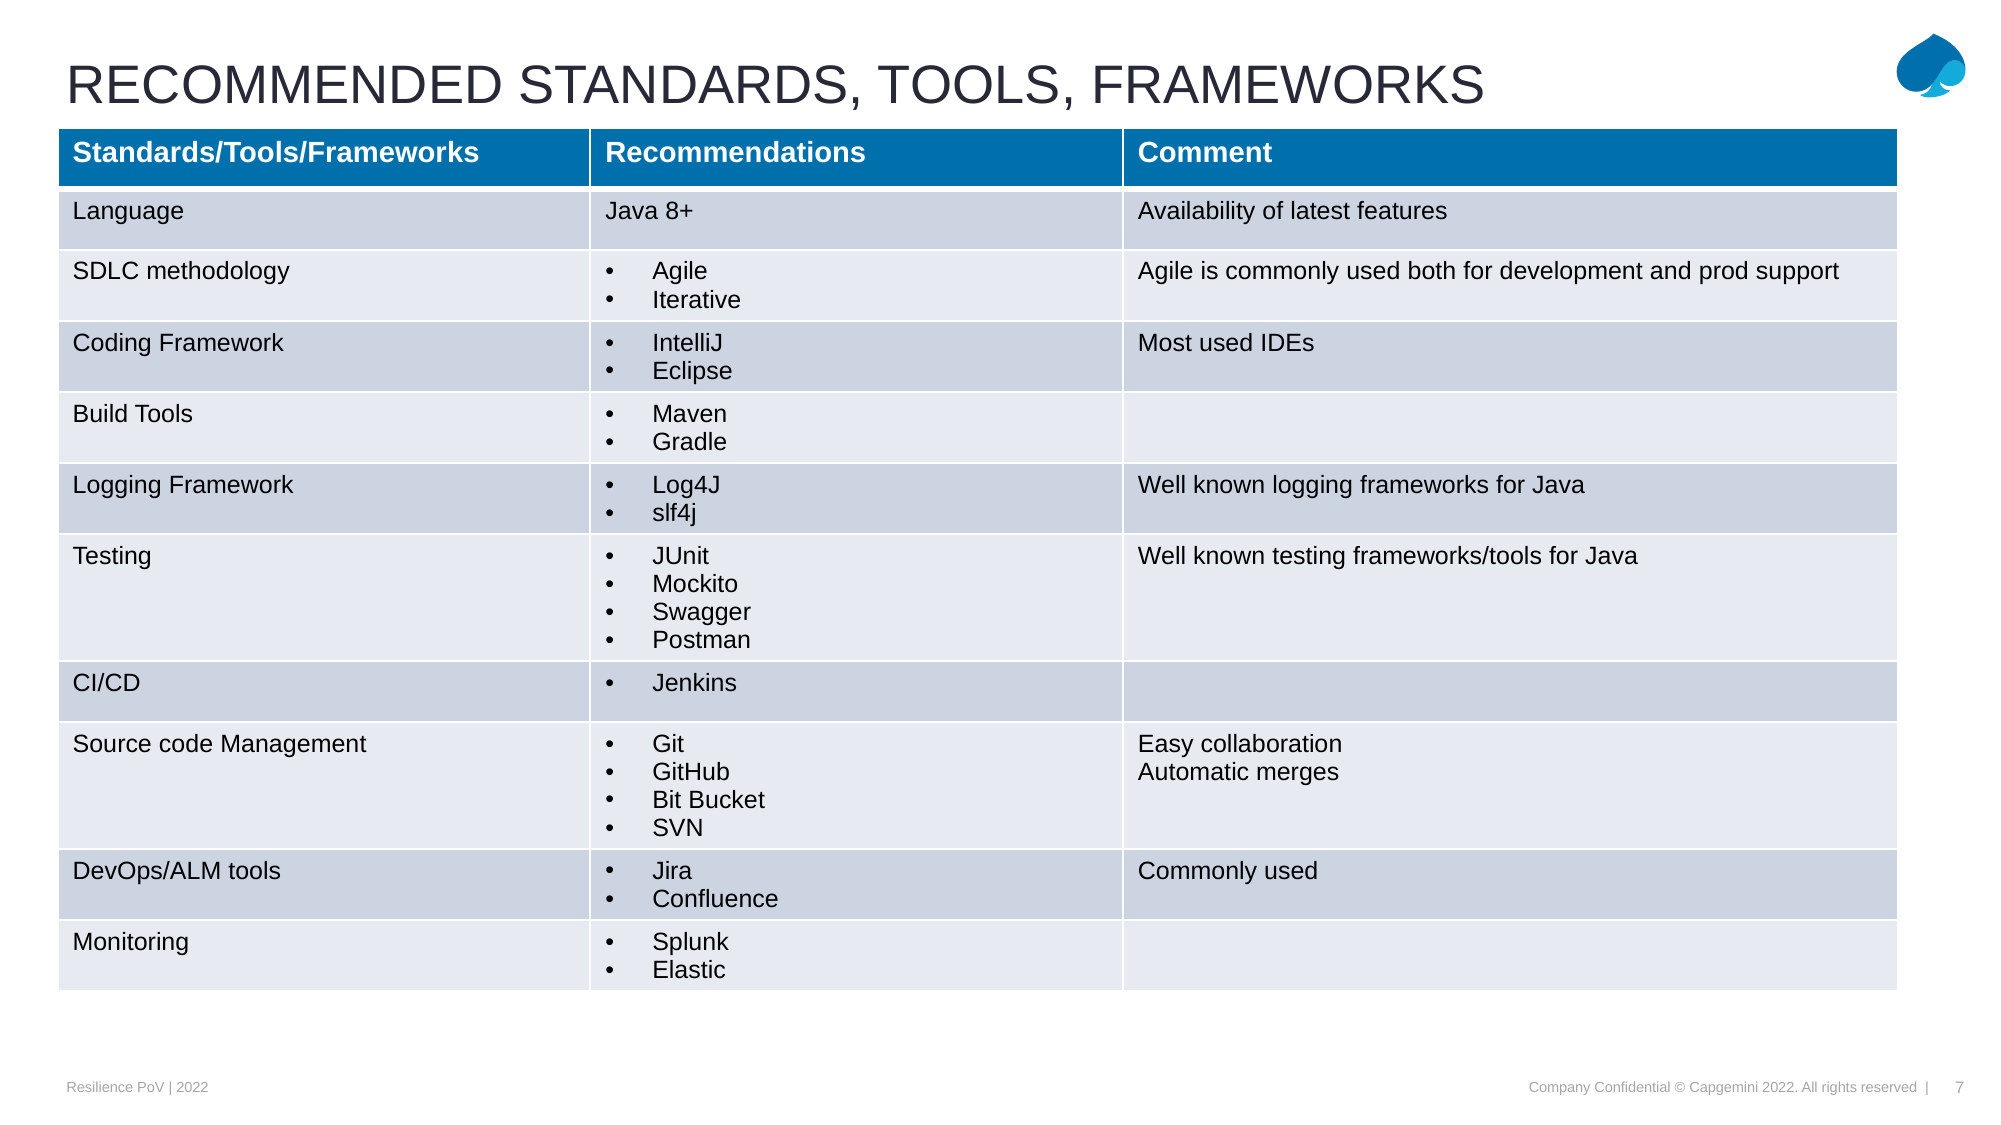

# Recommended Standards, Tools, Frameworks
| Standards/Tools/Frameworks | Recommendations | Comment |
| --- | --- | --- |
| Language | Java 8+ | Availability of latest features |
| SDLC methodology | Agile Iterative | Agile is commonly used both for development and prod support |
| Coding Framework | IntelliJ Eclipse | Most used IDEs |
| Build Tools | Maven Gradle |  |
| Logging Framework | Log4J slf4j | Well known logging frameworks for Java |
| Testing | JUnit Mockito Swagger Postman | Well known testing frameworks/tools for Java |
| CI/CD | Jenkins |  |
| Source code Management | Git GitHub Bit Bucket SVN | Easy collaboration Automatic merges |
| DevOps/ALM tools | Jira Confluence | Commonly used |
| Monitoring | Splunk Elastic |  |